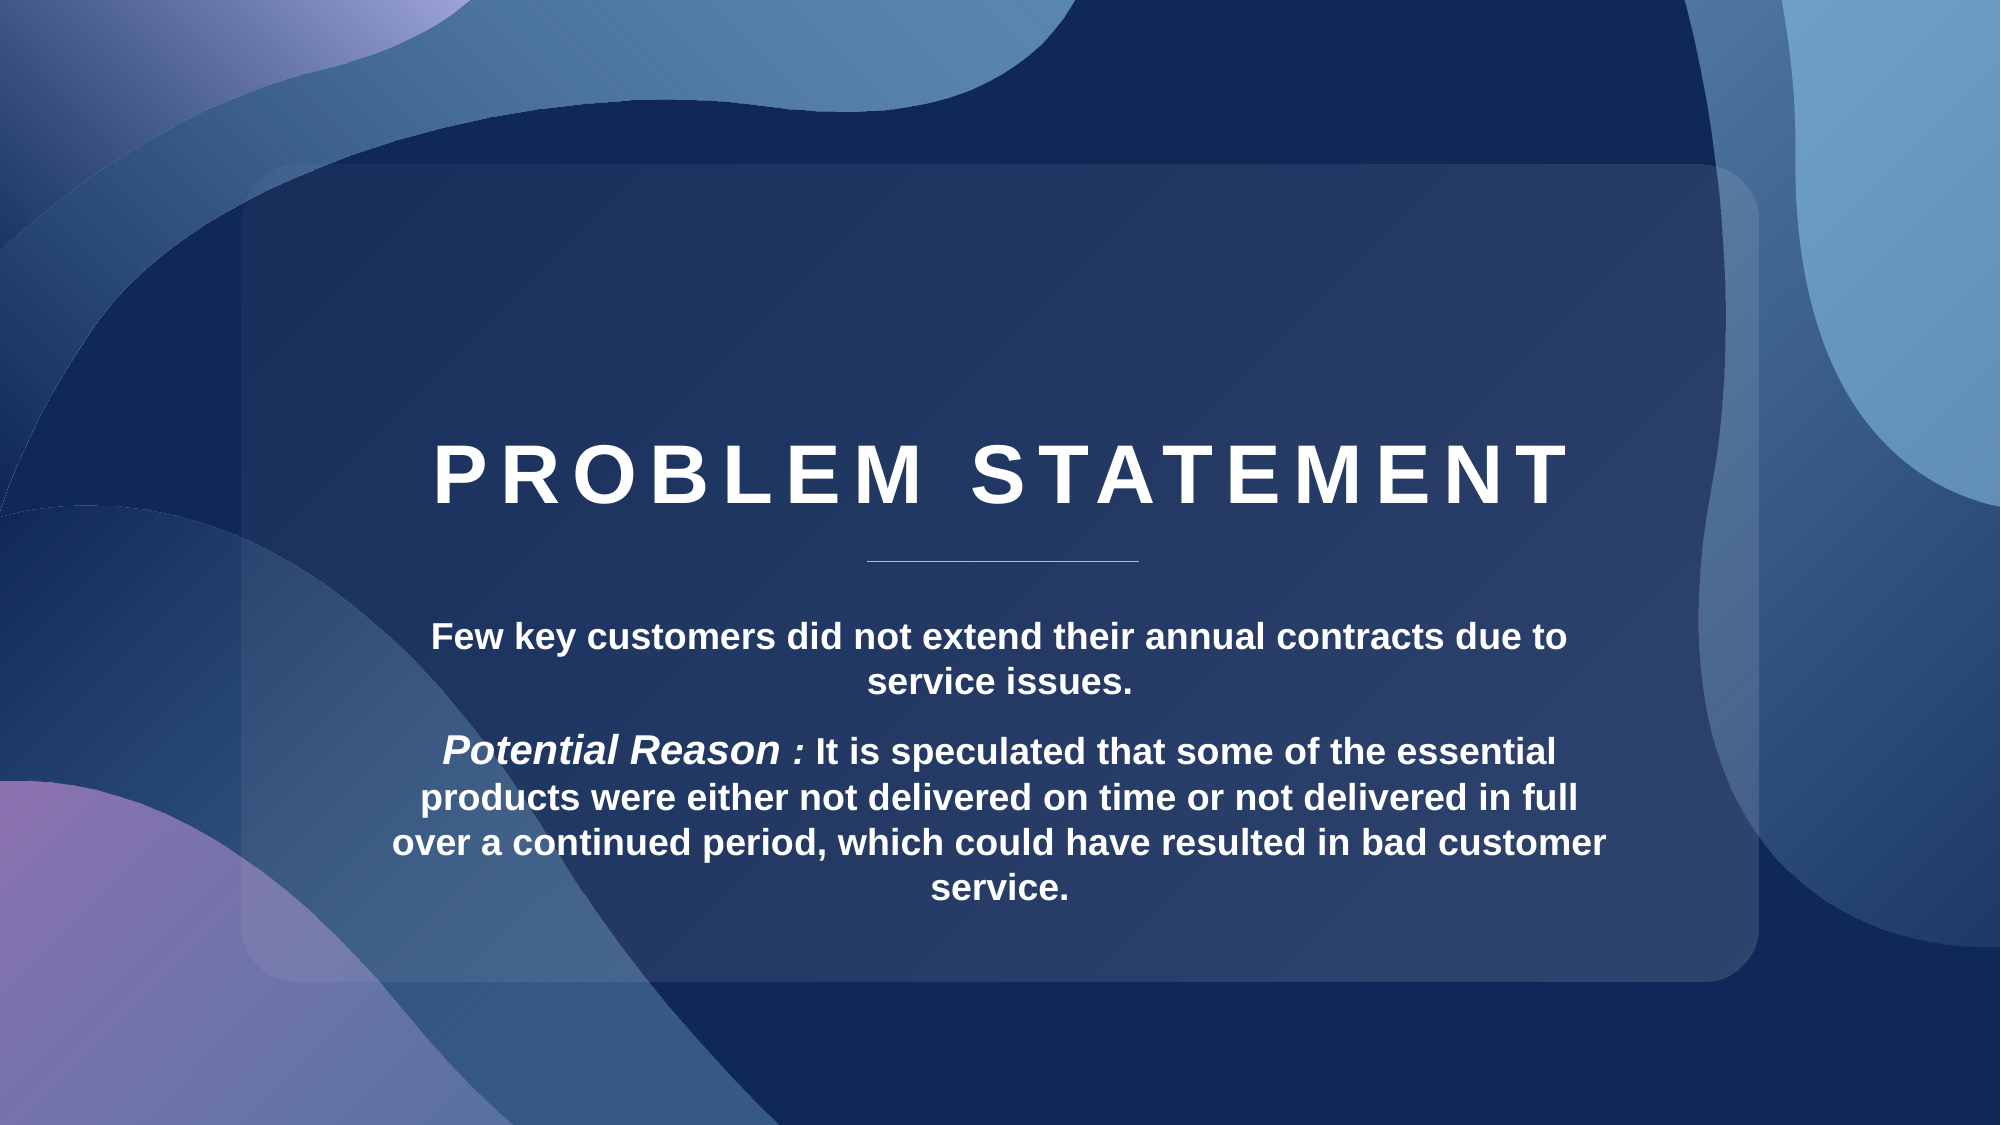

# Problem statement
Few key customers did not extend their annual contracts due to service issues.
Potential Reason : It is speculated that some of the essential products were either not delivered on time or not delivered in full over a continued period, which could have resulted in bad customer service.